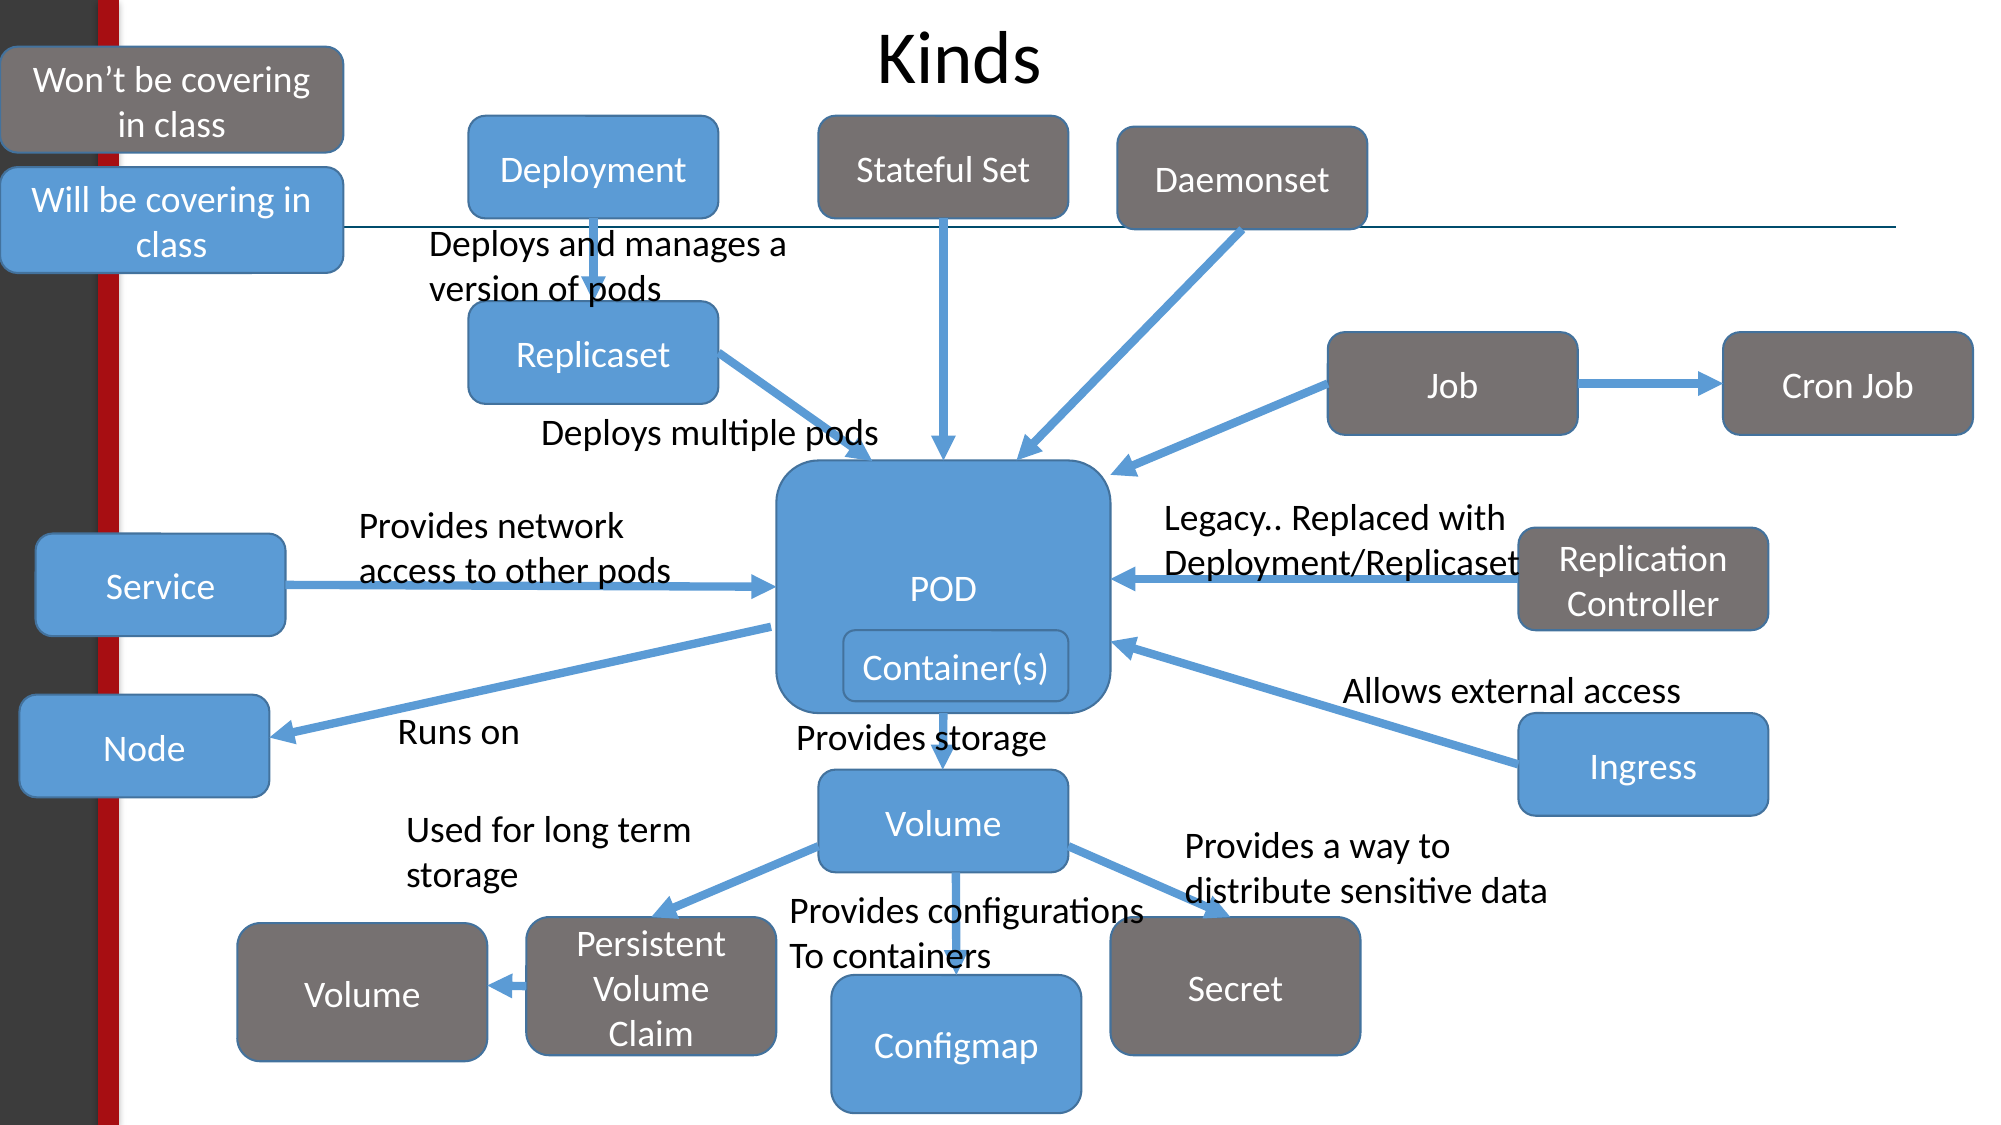

Kinds
Won’t be covering in class
Deployment
Stateful Set
Daemonset
Will be covering in class
Deploys and manages a version of pods
Replicaset
Job
Cron Job
Deploys multiple pods
POD
Legacy.. Replaced with Deployment/Replicaset
Provides network access to other pods
Replication
Controller
Service
Container(s)
Allows external access
Node
Runs on
Provides storage
Ingress
Volume
Used for long term storage
Provides a way to distribute sensitive data
Provides configurations
To containers
Persistent Volume Claim
Secret
Volume
Configmap